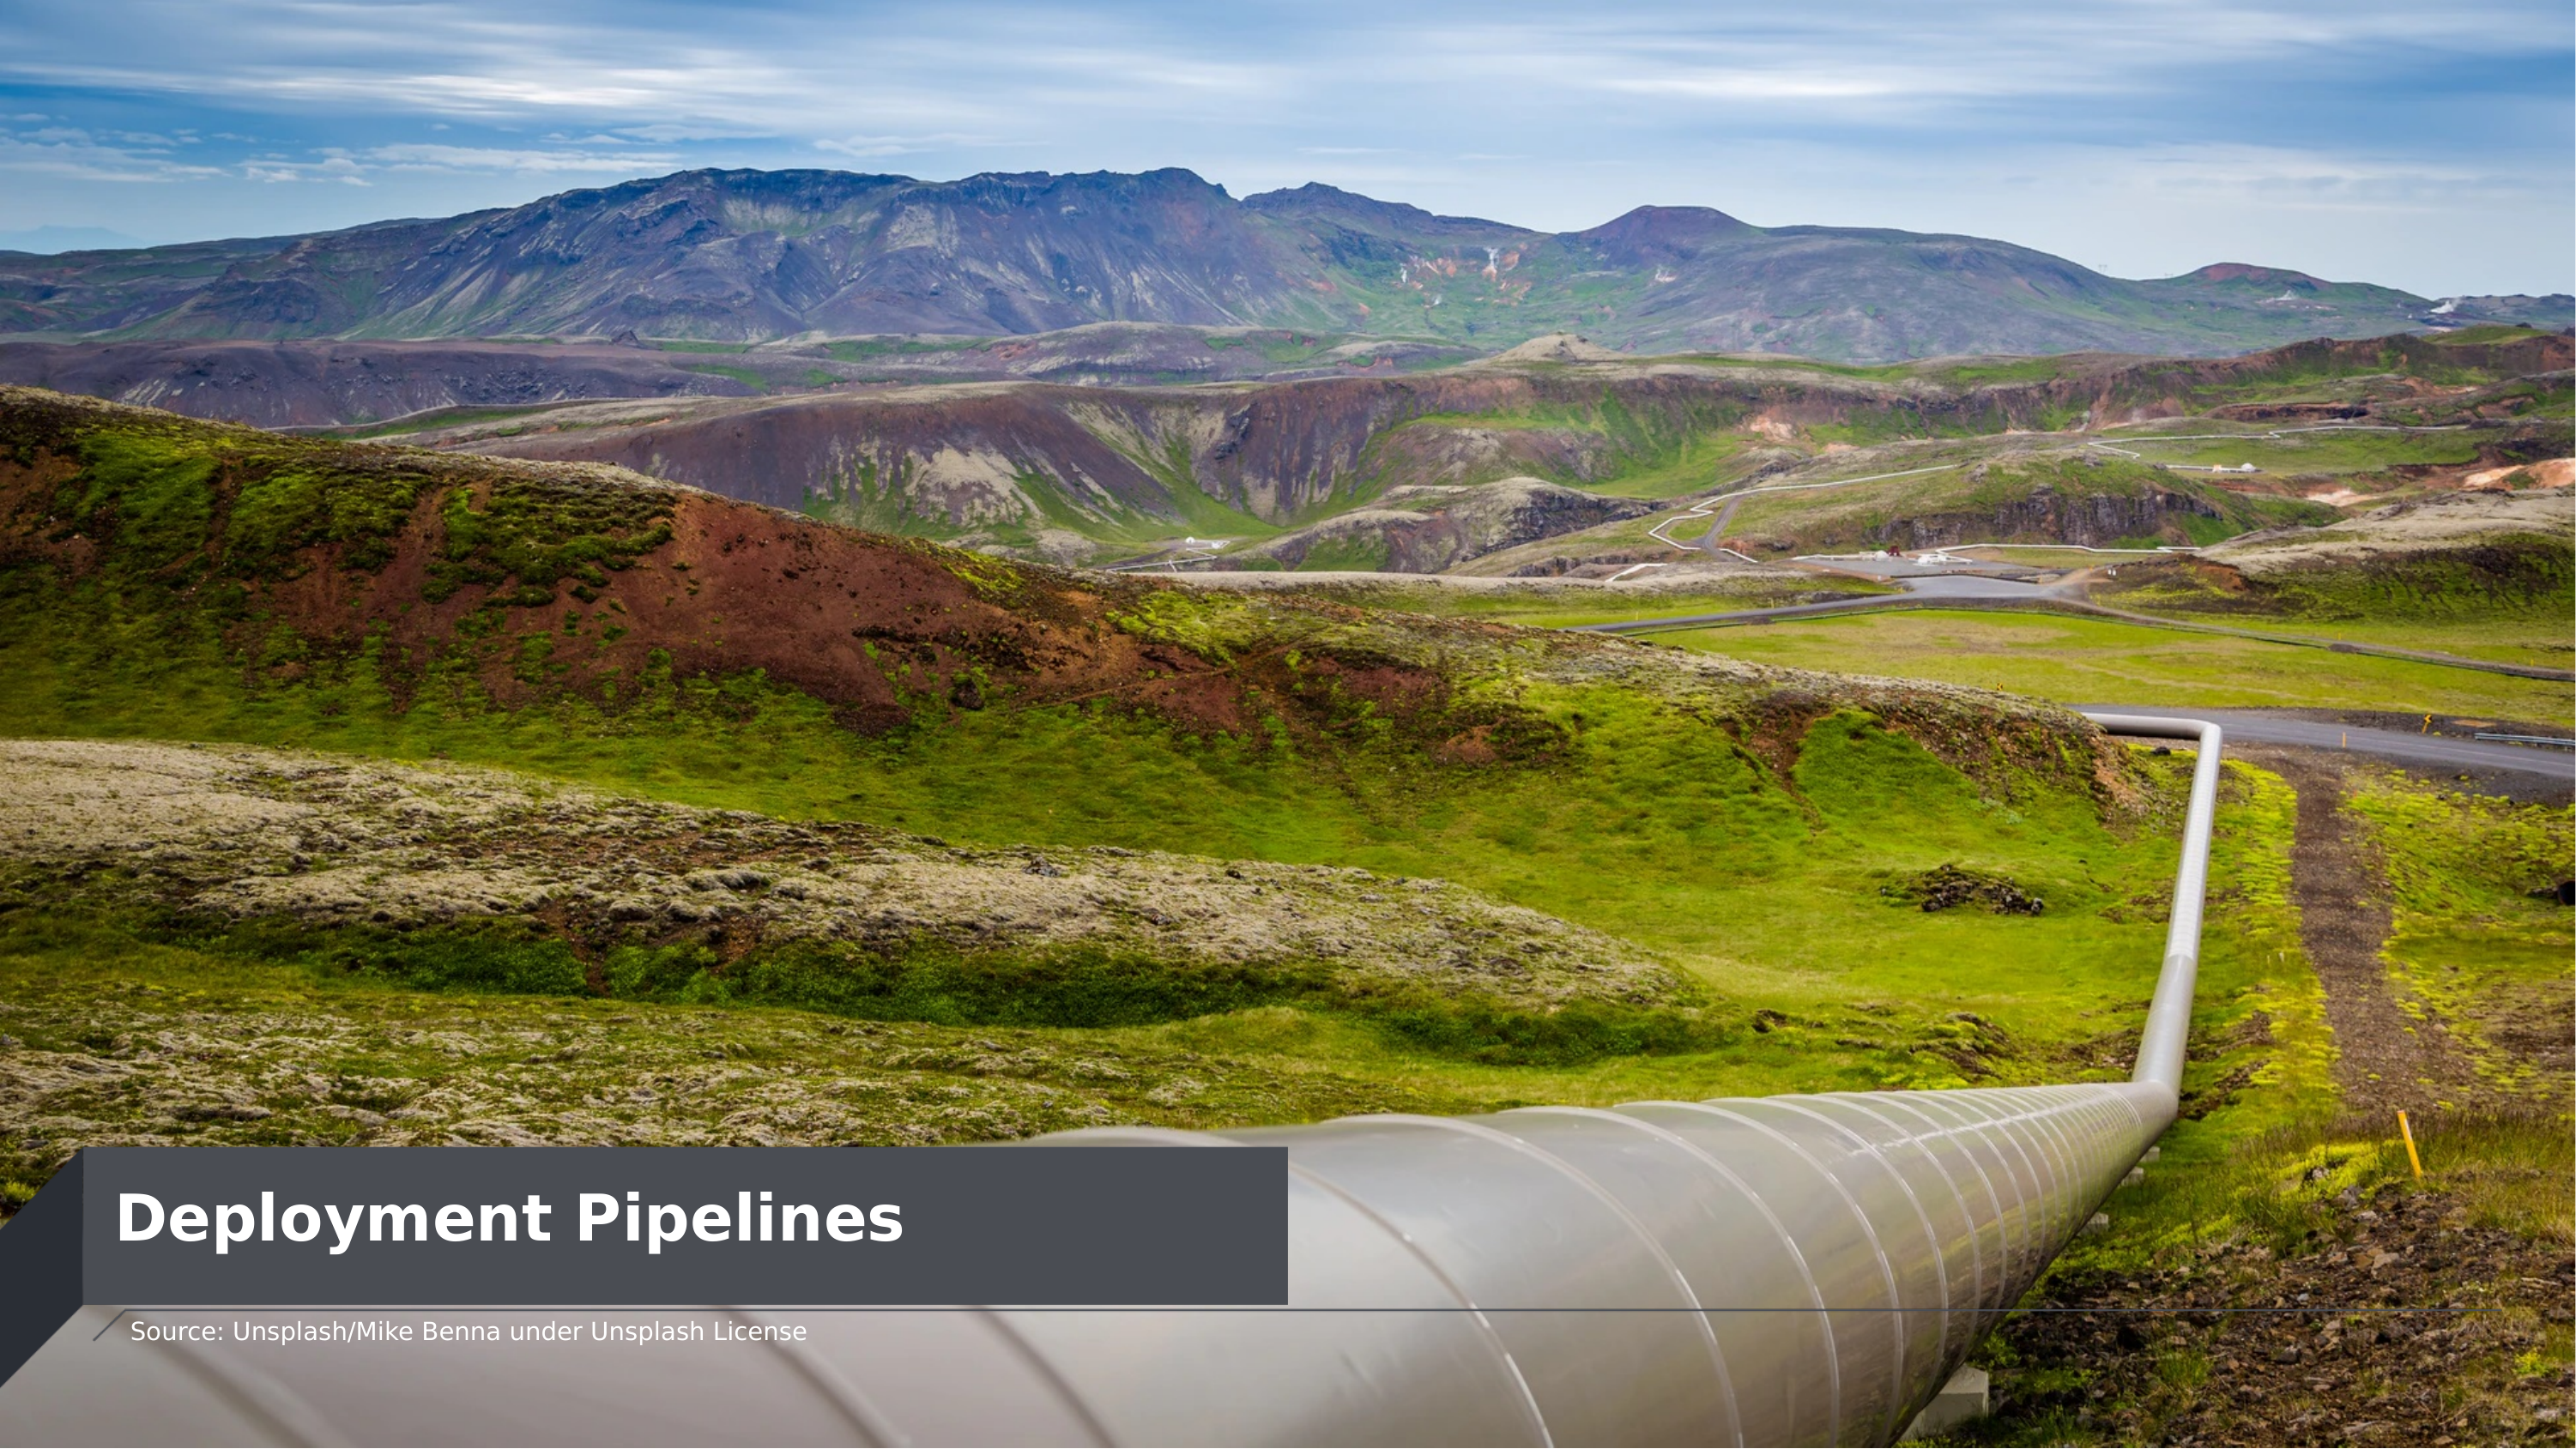

# Deployment Pipelines
Source: Unsplash/Mike Benna under Unsplash License